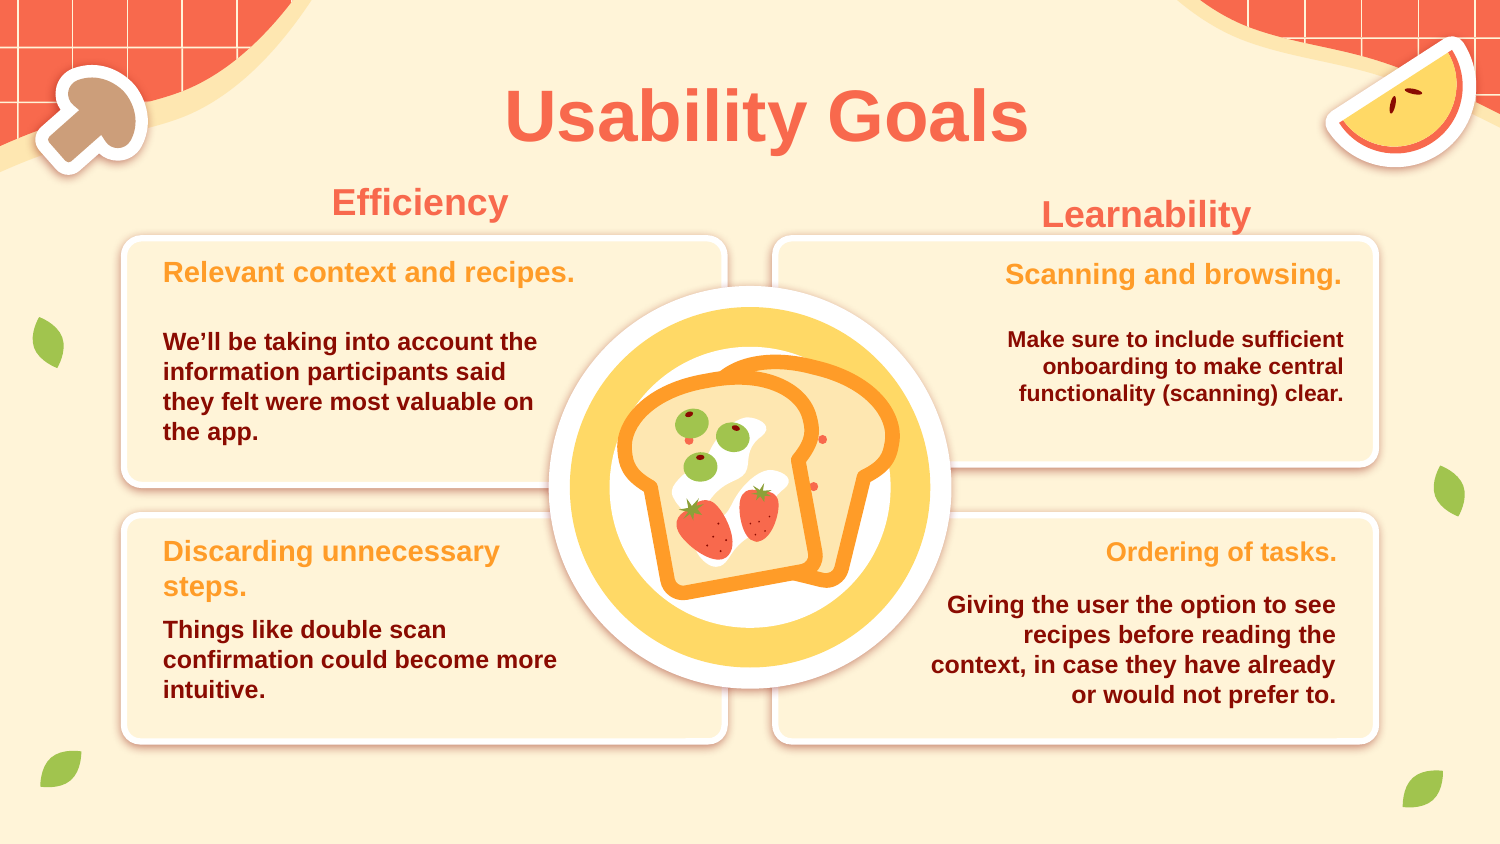

# Usability Goals
Efficiency
Learnability

Relevant context and recipes.
We’ll be taking into account the information participants said they felt were most valuable on the app.
Scanning and browsing.
Make sure to include sufficient onboarding to make central functionality (scanning) clear.
Ordering of tasks.
Giving the user the option to see recipes before reading the context, in case they have already or would not prefer to.
Discarding unnecessary steps.
Things like double scan confirmation could become more intuitive.